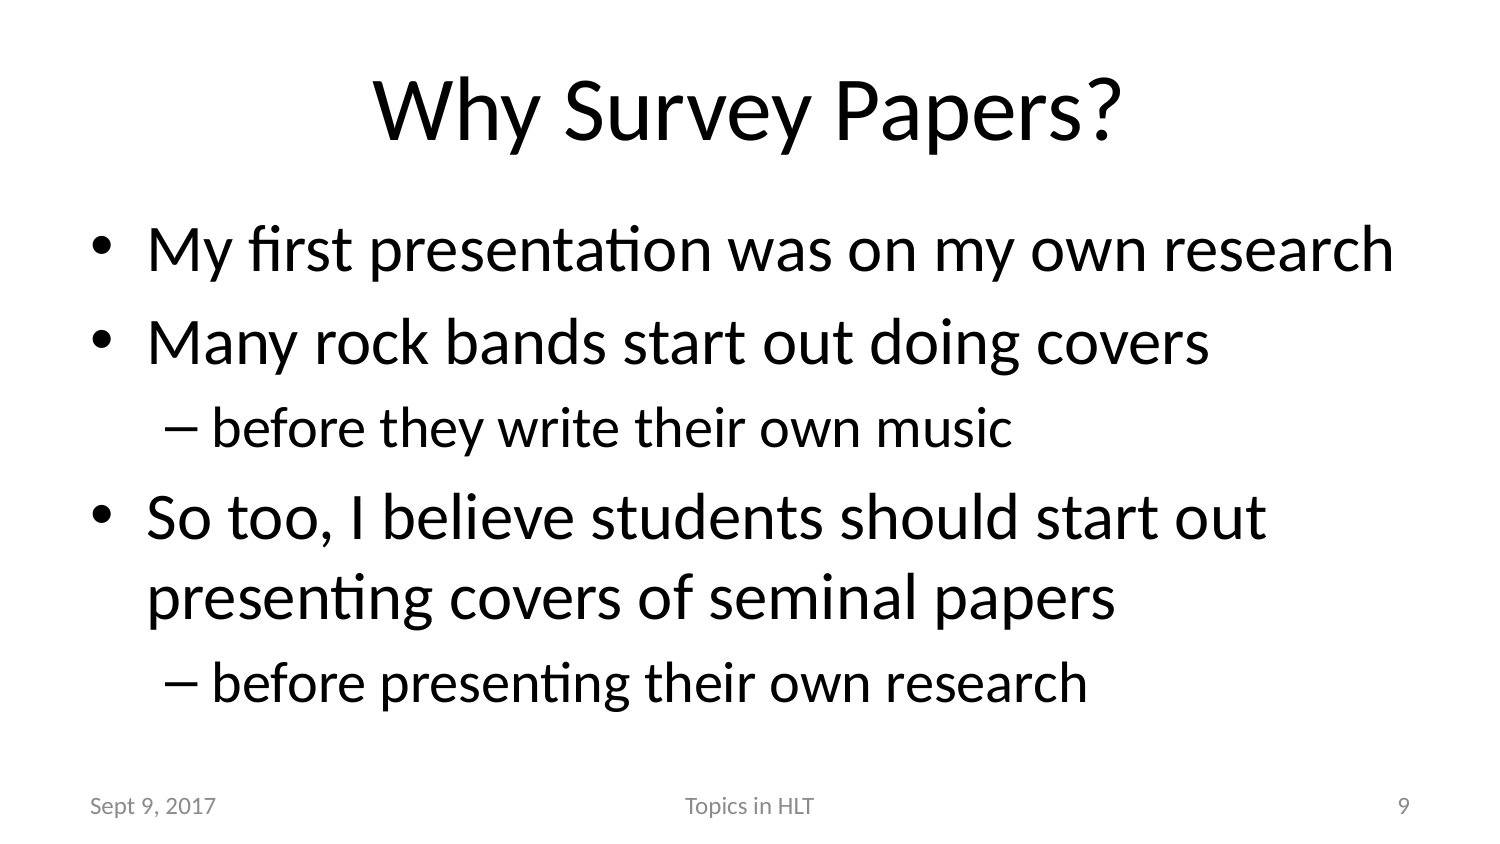

# Why Survey Papers?
My first presentation was on my own research
Many rock bands start out doing covers
before they write their own music
So too, I believe students should start out presenting covers of seminal papers
before presenting their own research

Sept 9, 2017
Topics in HLT
9